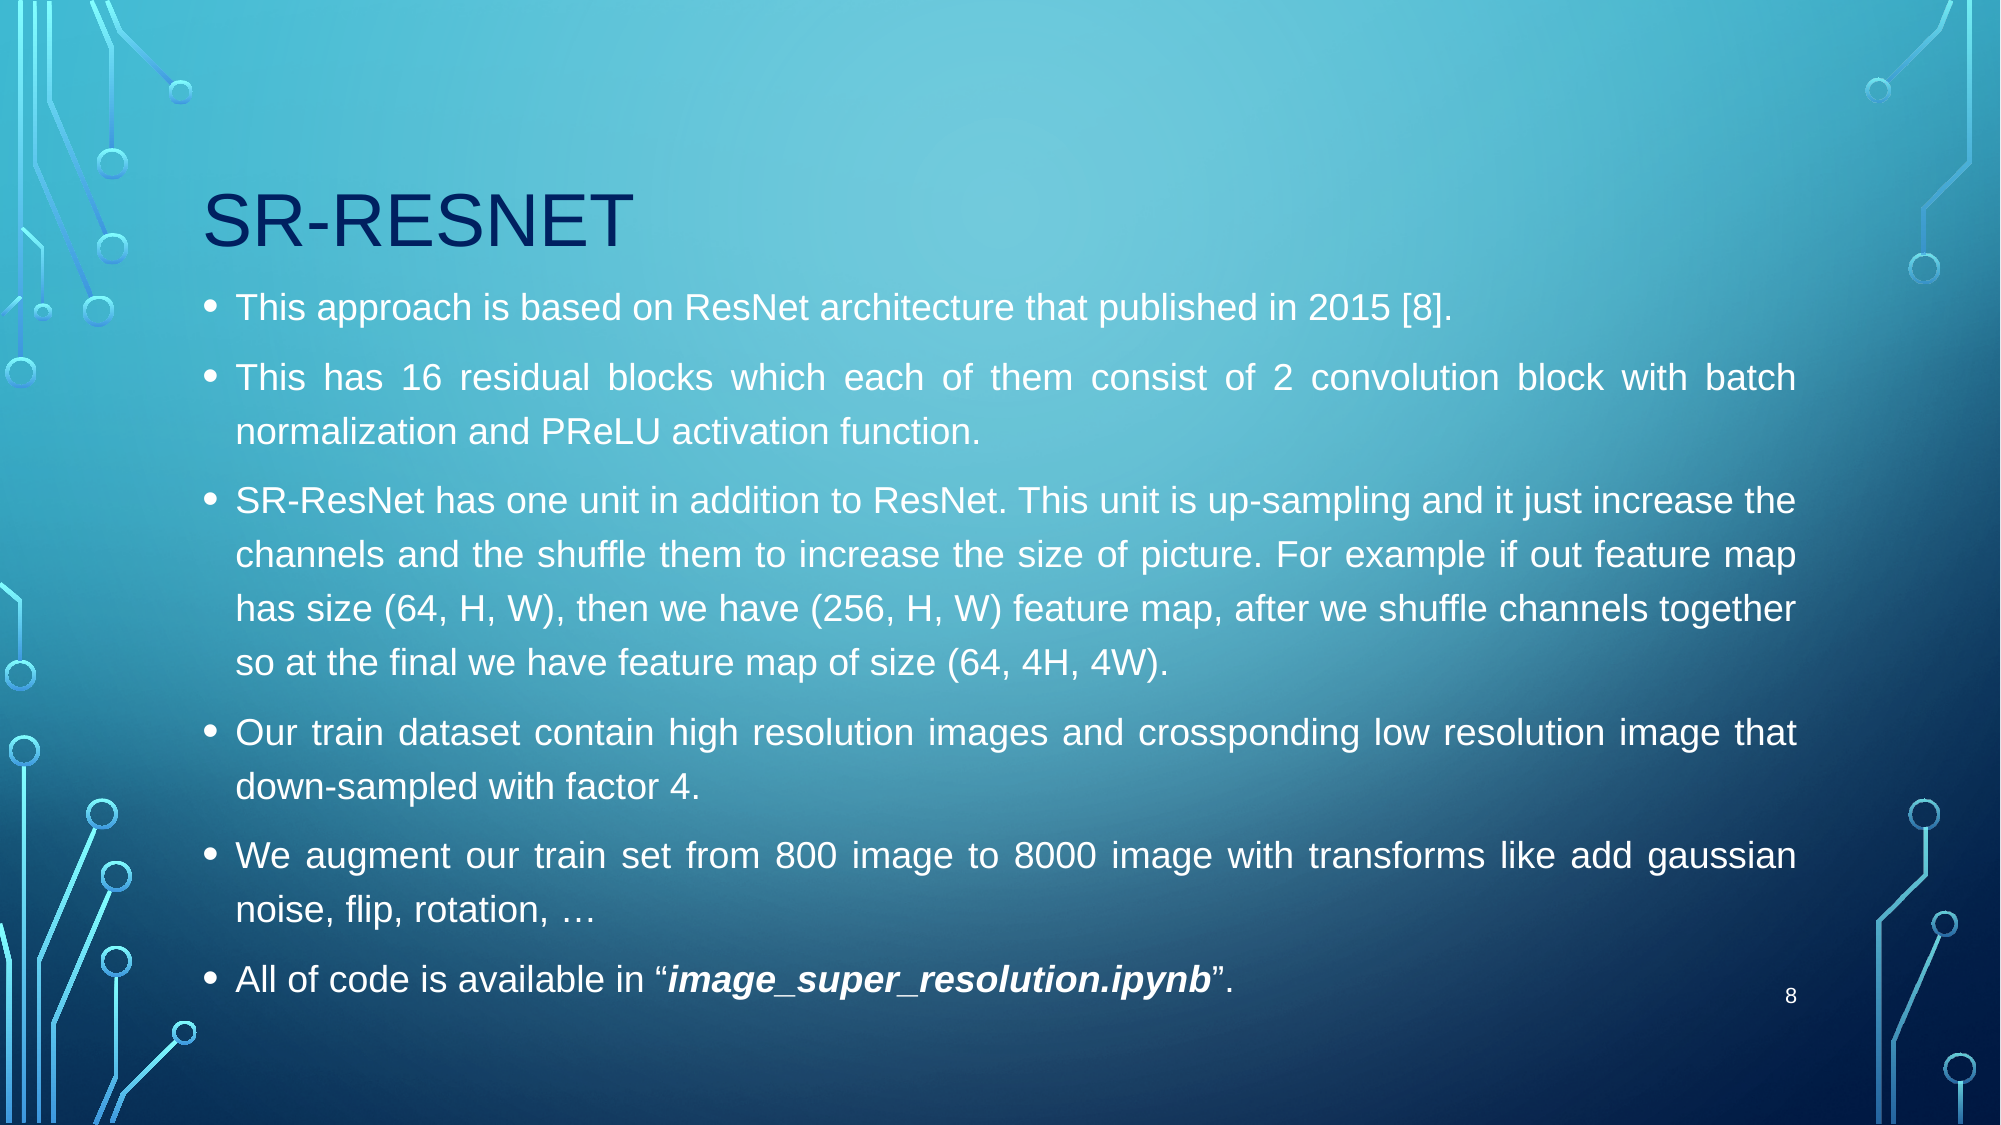

# sR-ResNet
This approach is based on ResNet architecture that published in 2015 [8].
This has 16 residual blocks which each of them consist of 2 convolution block with batch normalization and PReLU activation function.
SR-ResNet has one unit in addition to ResNet. This unit is up-sampling and it just increase the channels and the shuffle them to increase the size of picture. For example if out feature map has size (64, H, W), then we have (256, H, W) feature map, after we shuffle channels together so at the final we have feature map of size (64, 4H, 4W).
Our train dataset contain high resolution images and crossponding low resolution image that down-sampled with factor 4.
We augment our train set from 800 image to 8000 image with transforms like add gaussian noise, flip, rotation, …
All of code is available in “image_super_resolution.ipynb”.

8